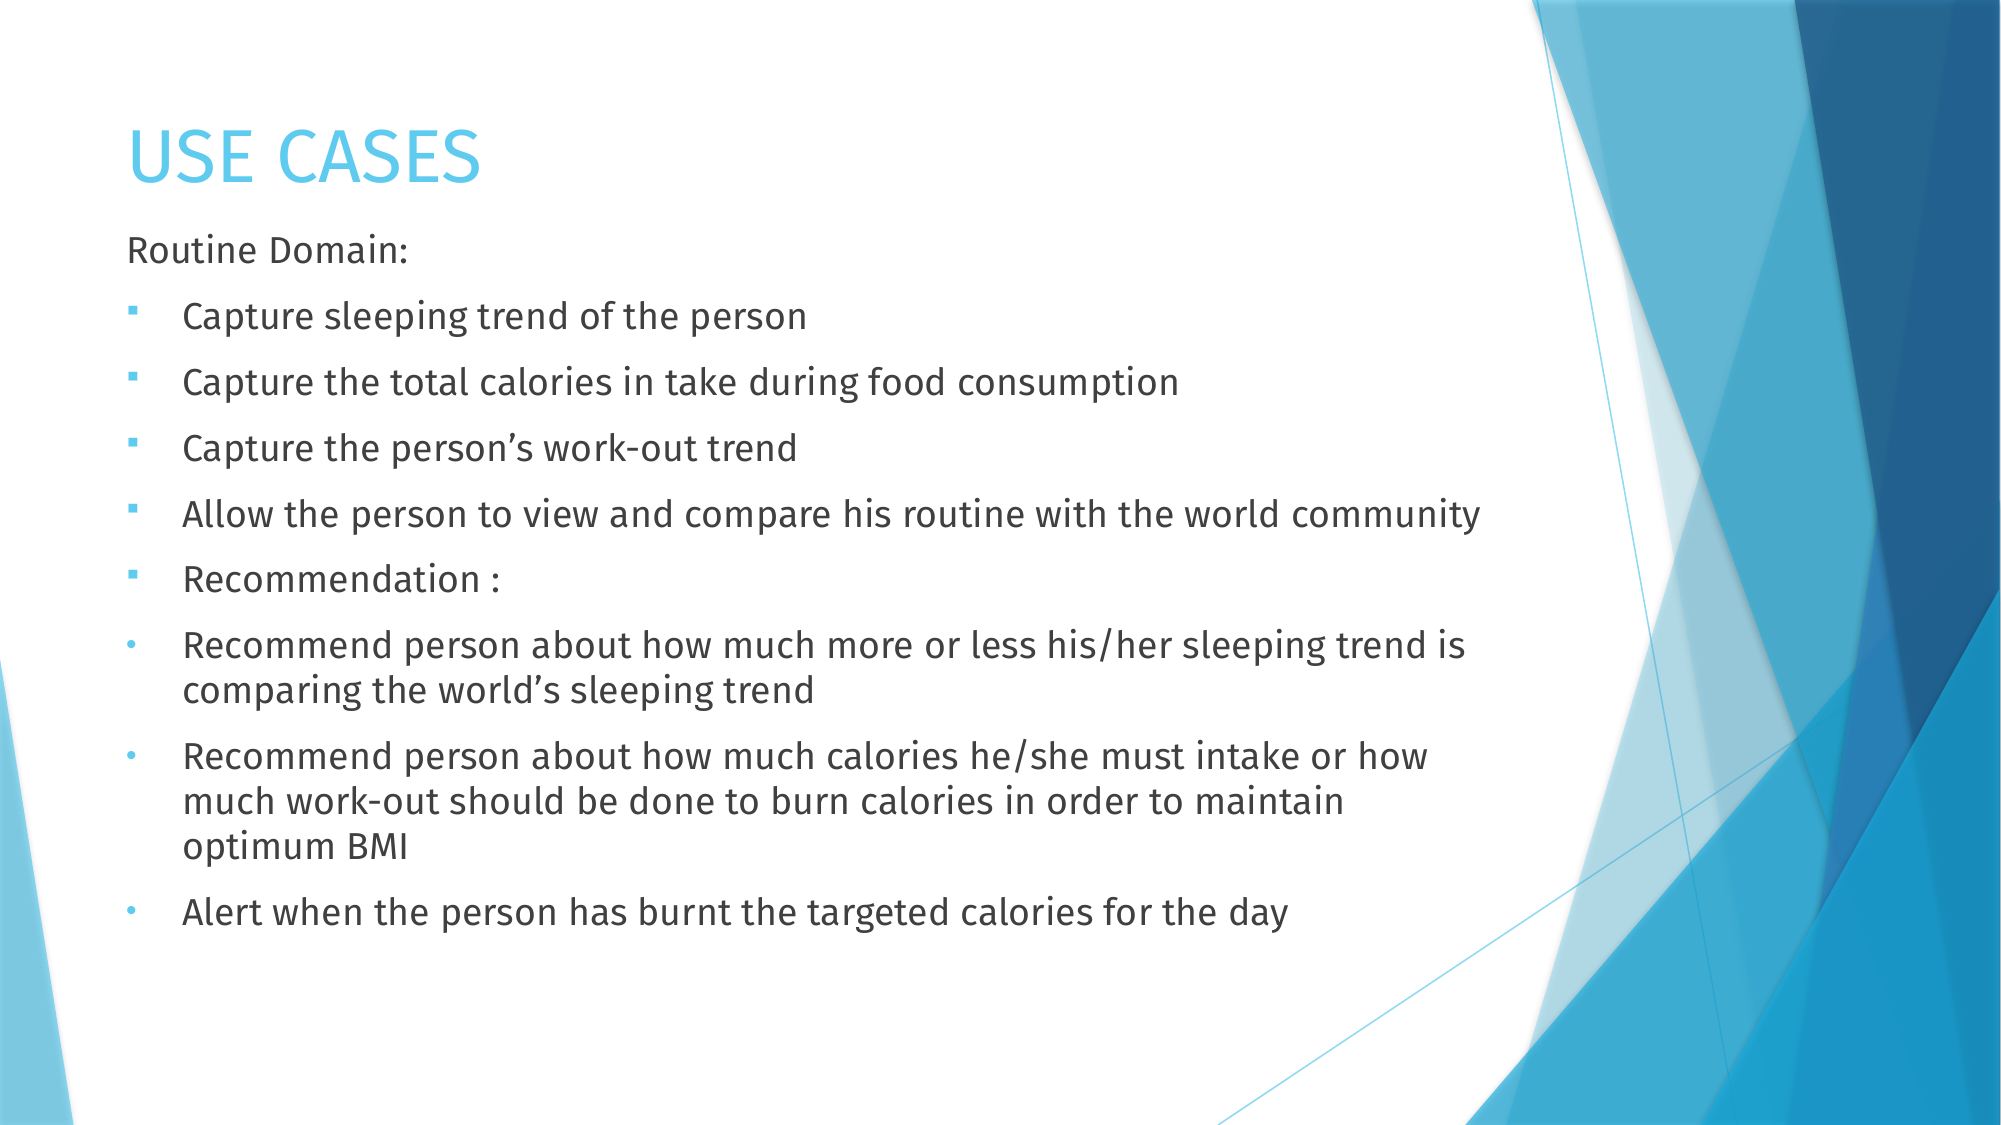

# USE CASES
Routine Domain:
Capture sleeping trend of the person
Capture the total calories in take during food consumption
Capture the person’s work-out trend
Allow the person to view and compare his routine with the world community
Recommendation :
Recommend person about how much more or less his/her sleeping trend is comparing the world’s sleeping trend
Recommend person about how much calories he/she must intake or how much work-out should be done to burn calories in order to maintain optimum BMI
Alert when the person has burnt the targeted calories for the day